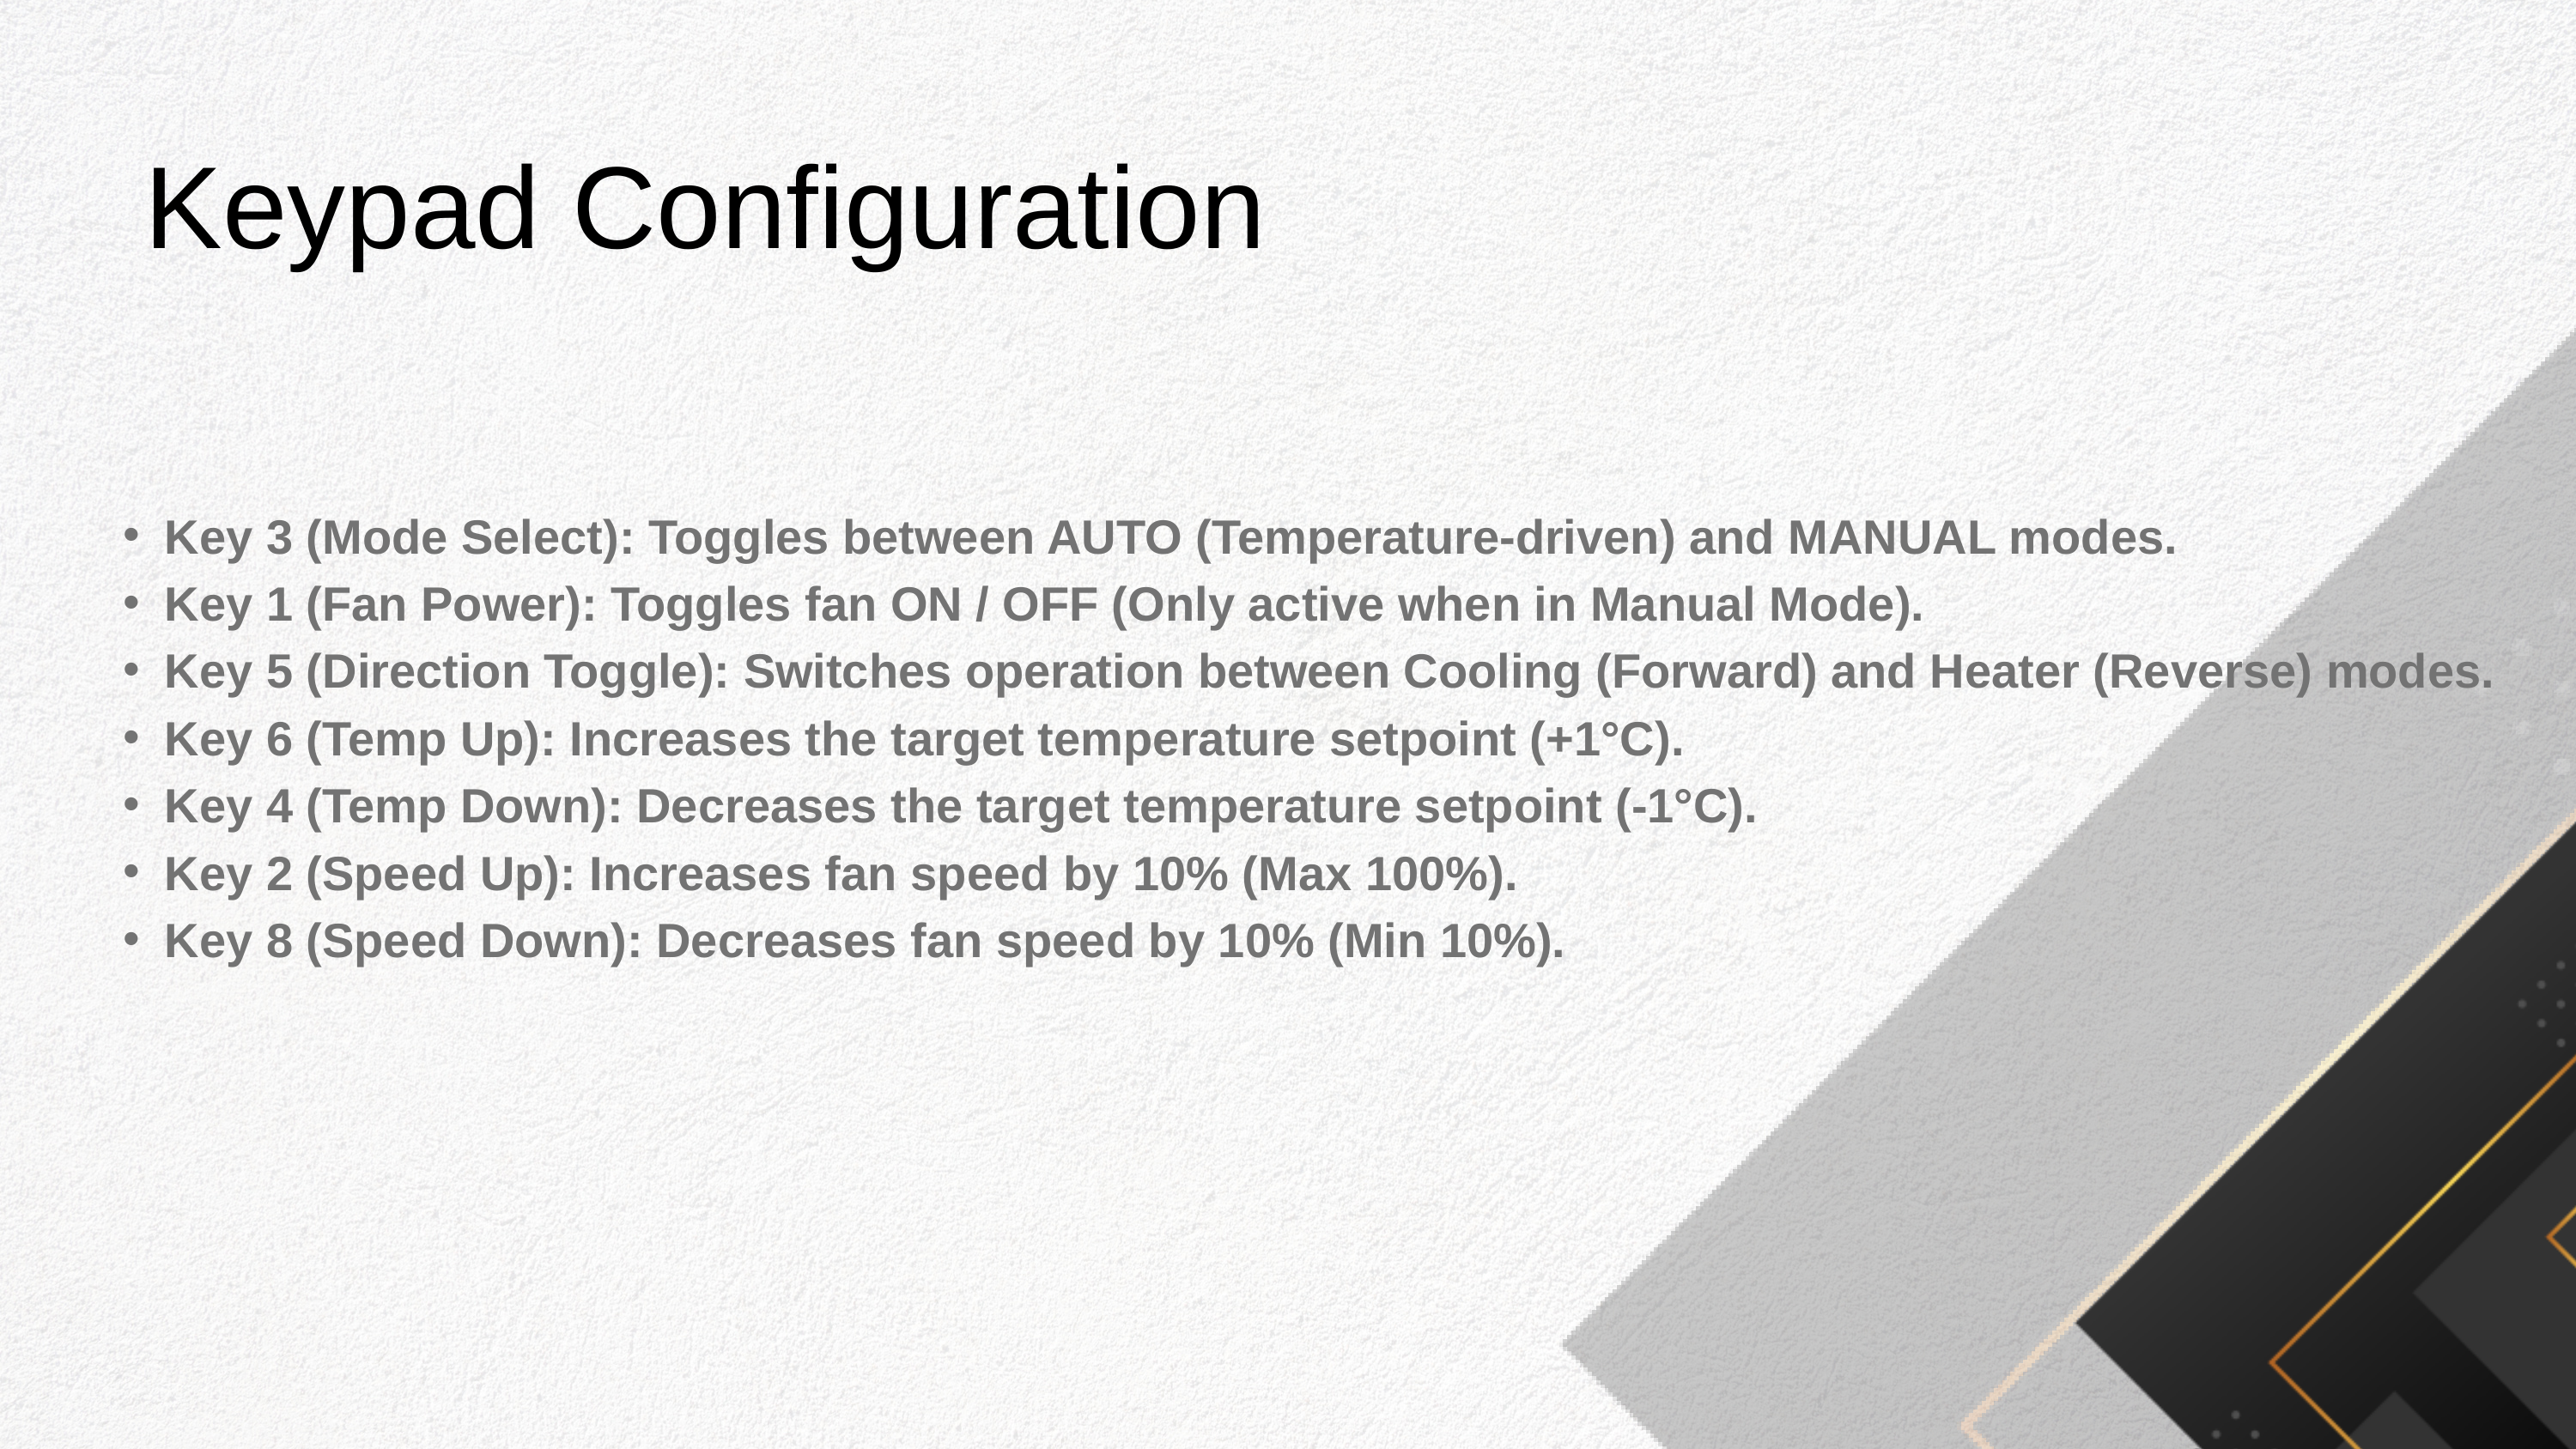

Keypad Configuration

Key 3 (Mode Select): Toggles between AUTO (Temperature-driven) and MANUAL modes.
Key 1 (Fan Power): Toggles fan ON / OFF (Only active when in Manual Mode).
Key 5 (Direction Toggle): Switches operation between Cooling (Forward) and Heater (Reverse) modes.
Key 6 (Temp Up): Increases the target temperature setpoint (+1°C).
Key 4 (Temp Down): Decreases the target temperature setpoint (-1°C).
Key 2 (Speed Up): Increases fan speed by 10% (Max 100%).
Key 8 (Speed Down): Decreases fan speed by 10% (Min 10%).